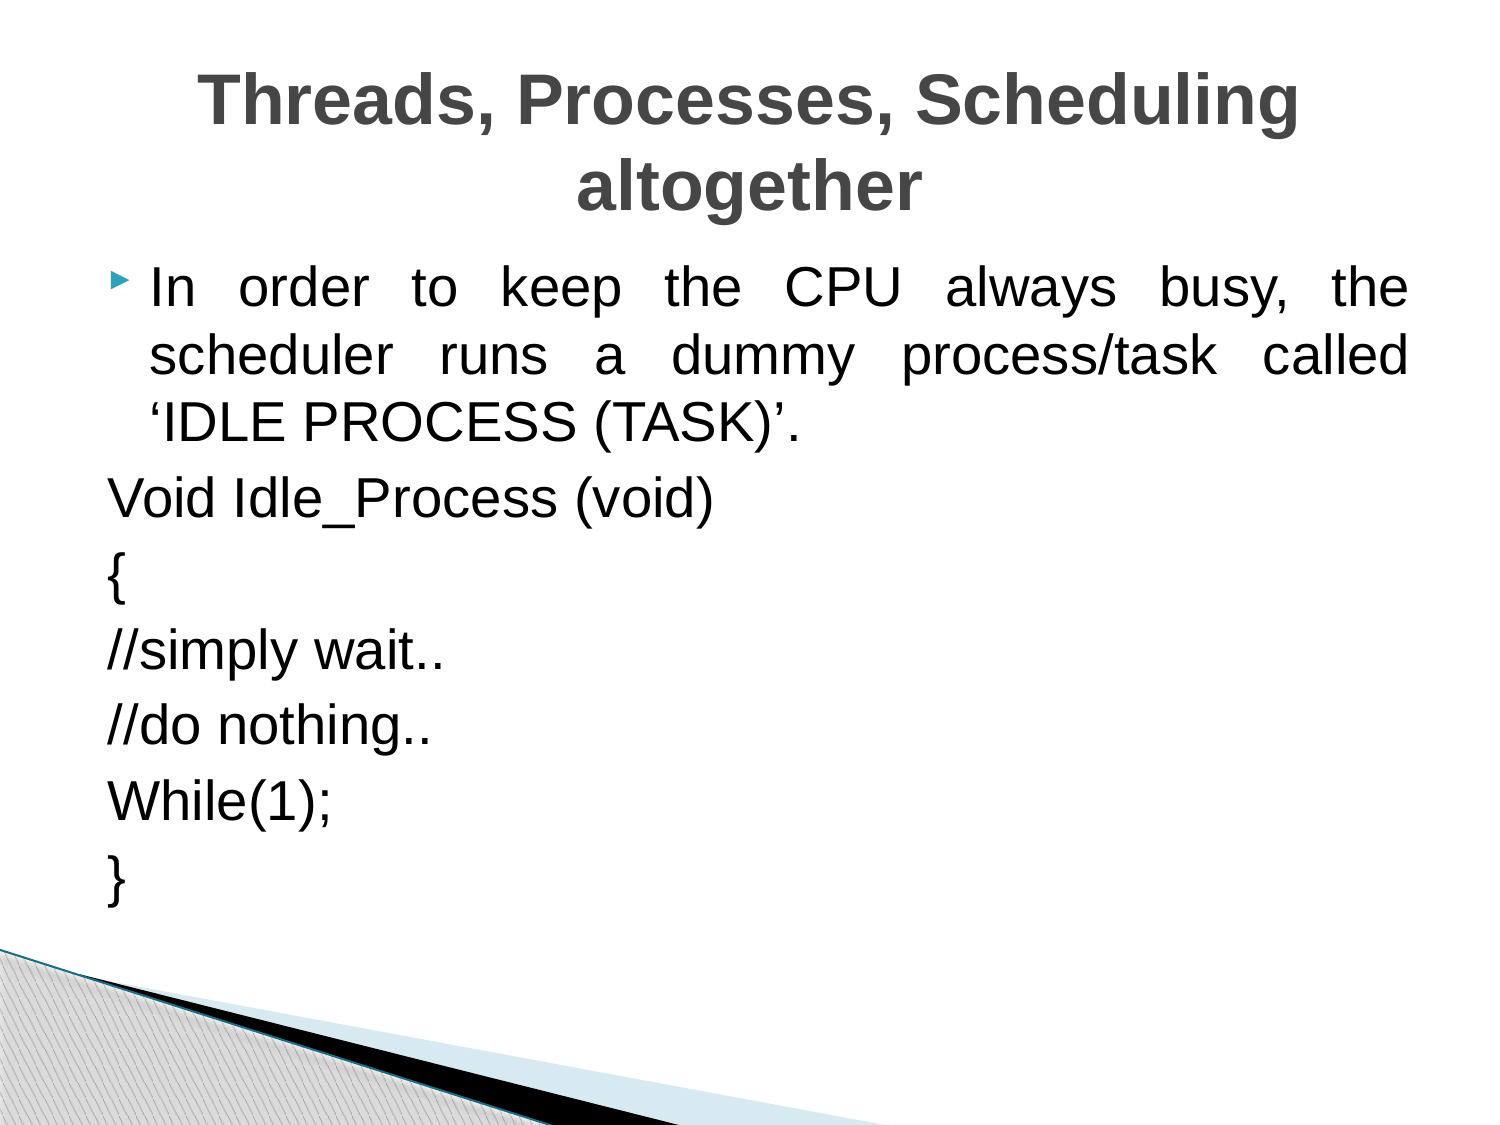

# Threads, Processes, Scheduling altogether
In order to keep the CPU always busy, the scheduler runs a dummy process/task called ‘IDLE PROCESS (TASK)’.
Void Idle_Process (void)
{
//simply wait..
//do nothing..
While(1);
}